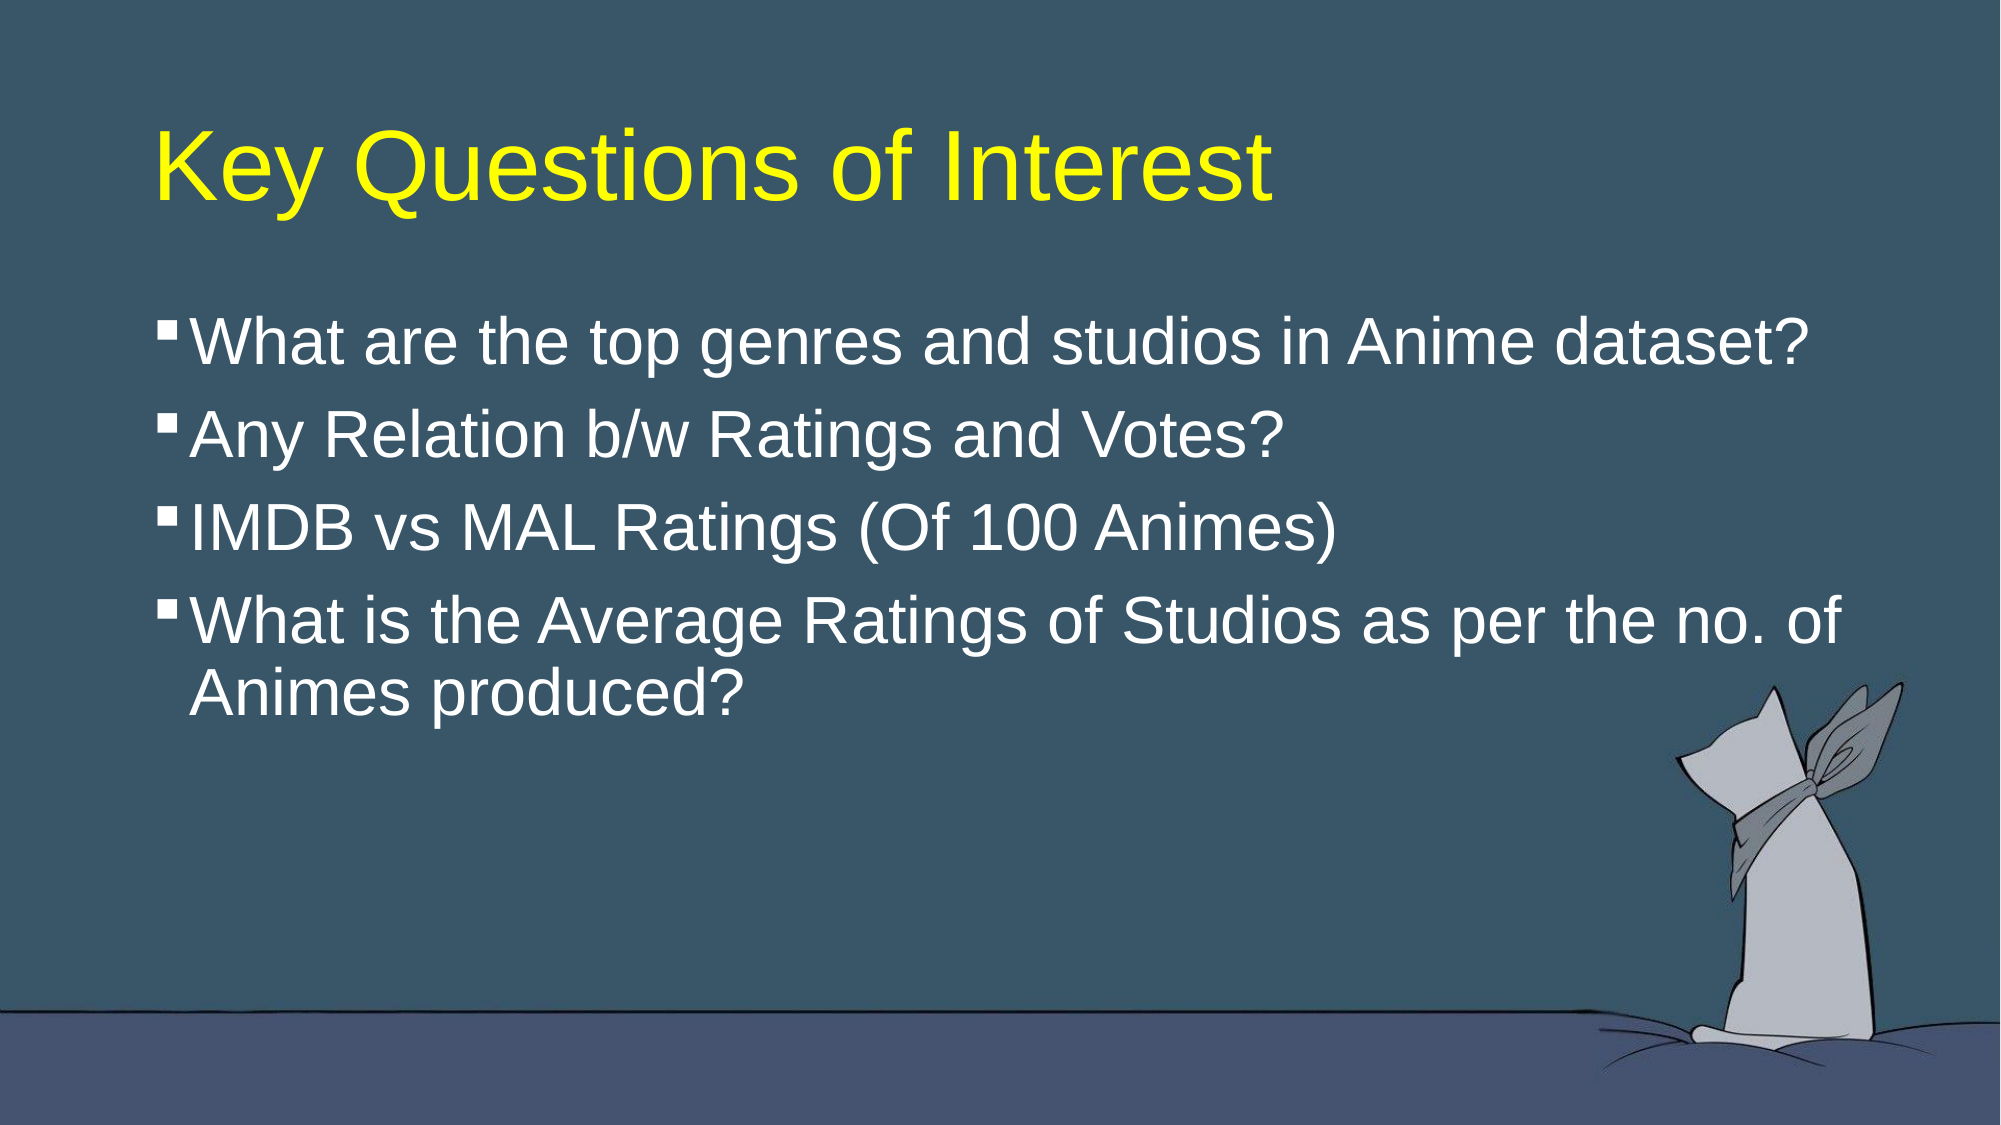

# Key Questions of Interest
What are the top genres and studios in Anime dataset?
Any Relation b/w Ratings and Votes?
IMDB vs MAL Ratings (Of 100 Animes)
What is the Average Ratings of Studios as per the no. of Animes produced?